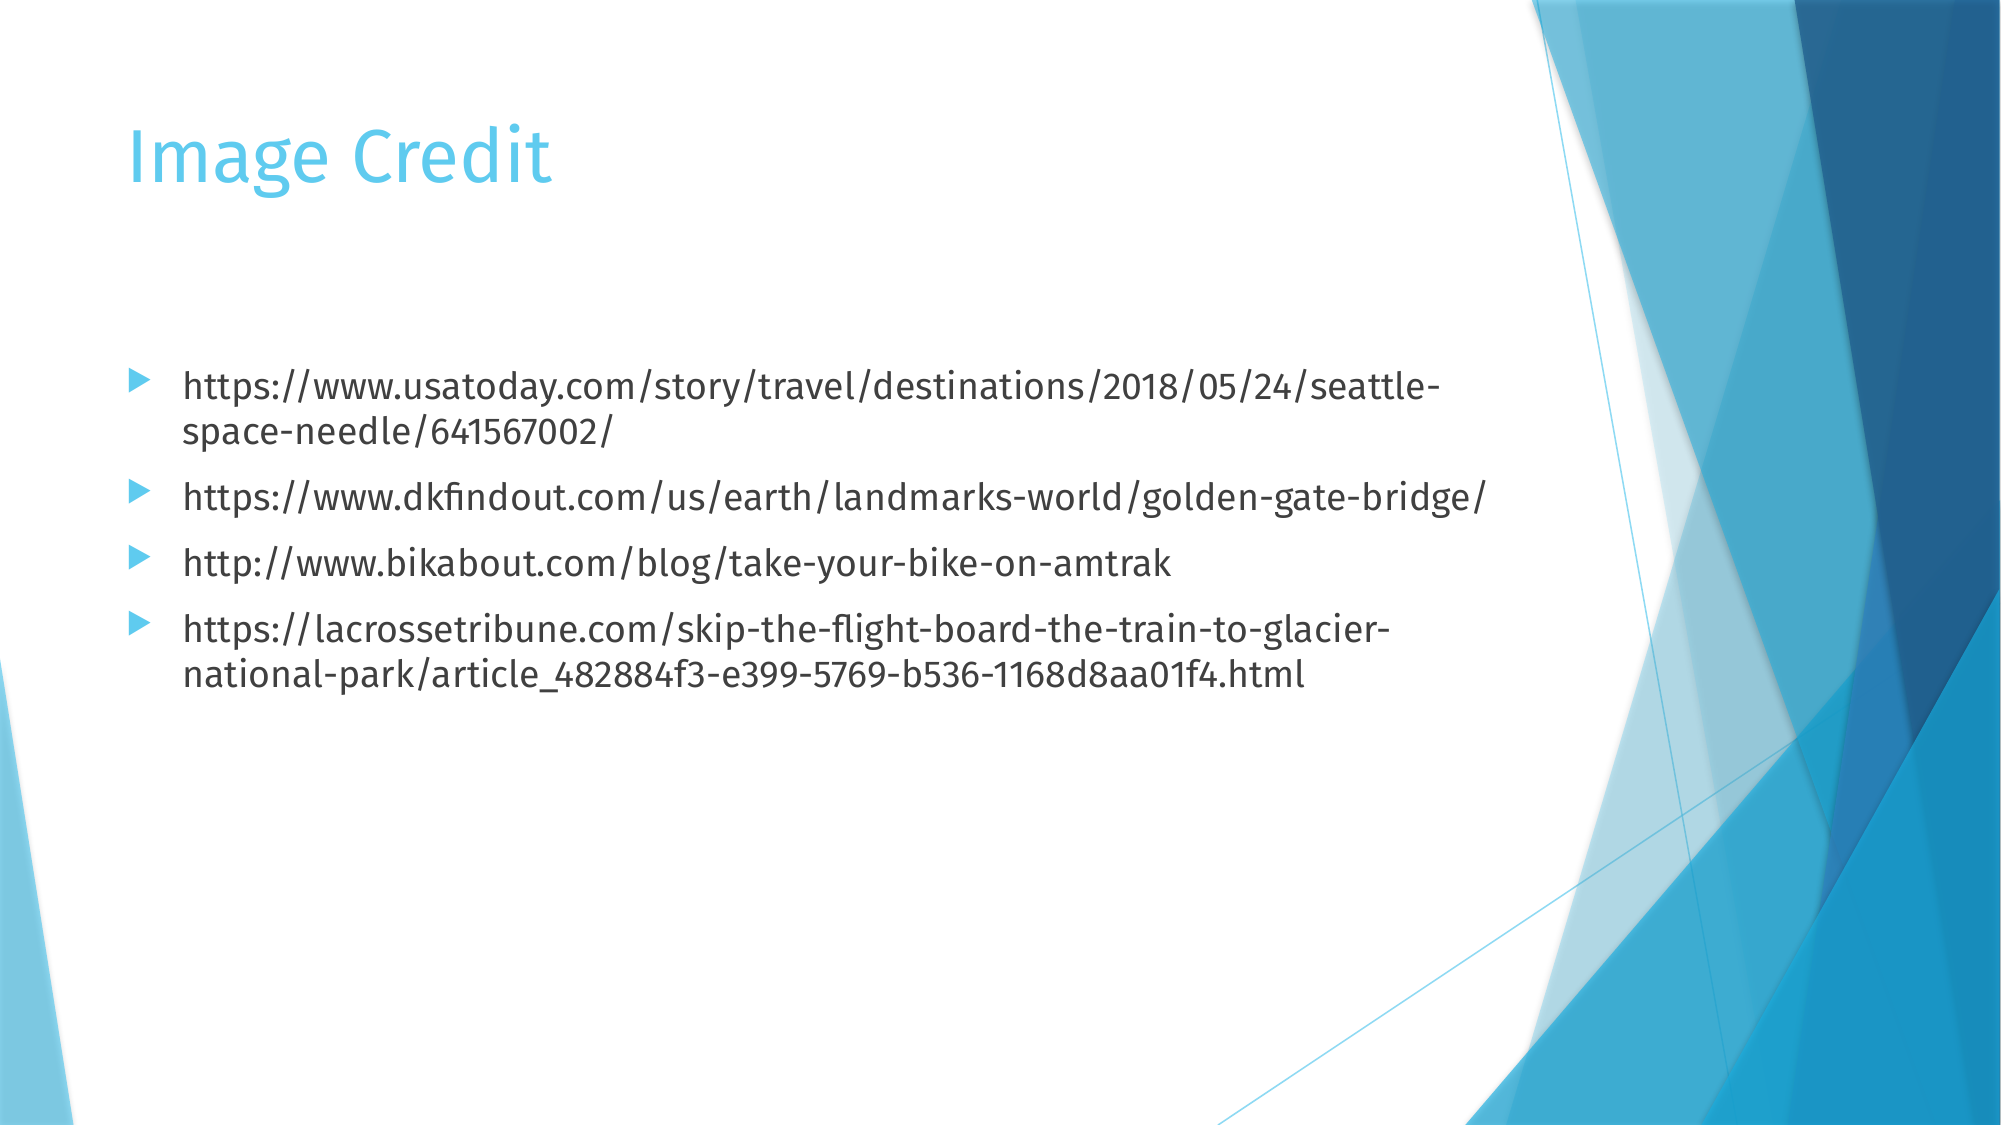

# Image Credit
https://www.usatoday.com/story/travel/destinations/2018/05/24/seattle-space-needle/641567002/
https://www.dkfindout.com/us/earth/landmarks-world/golden-gate-bridge/
http://www.bikabout.com/blog/take-your-bike-on-amtrak
https://lacrossetribune.com/skip-the-flight-board-the-train-to-glacier-national-park/article_482884f3-e399-5769-b536-1168d8aa01f4.html